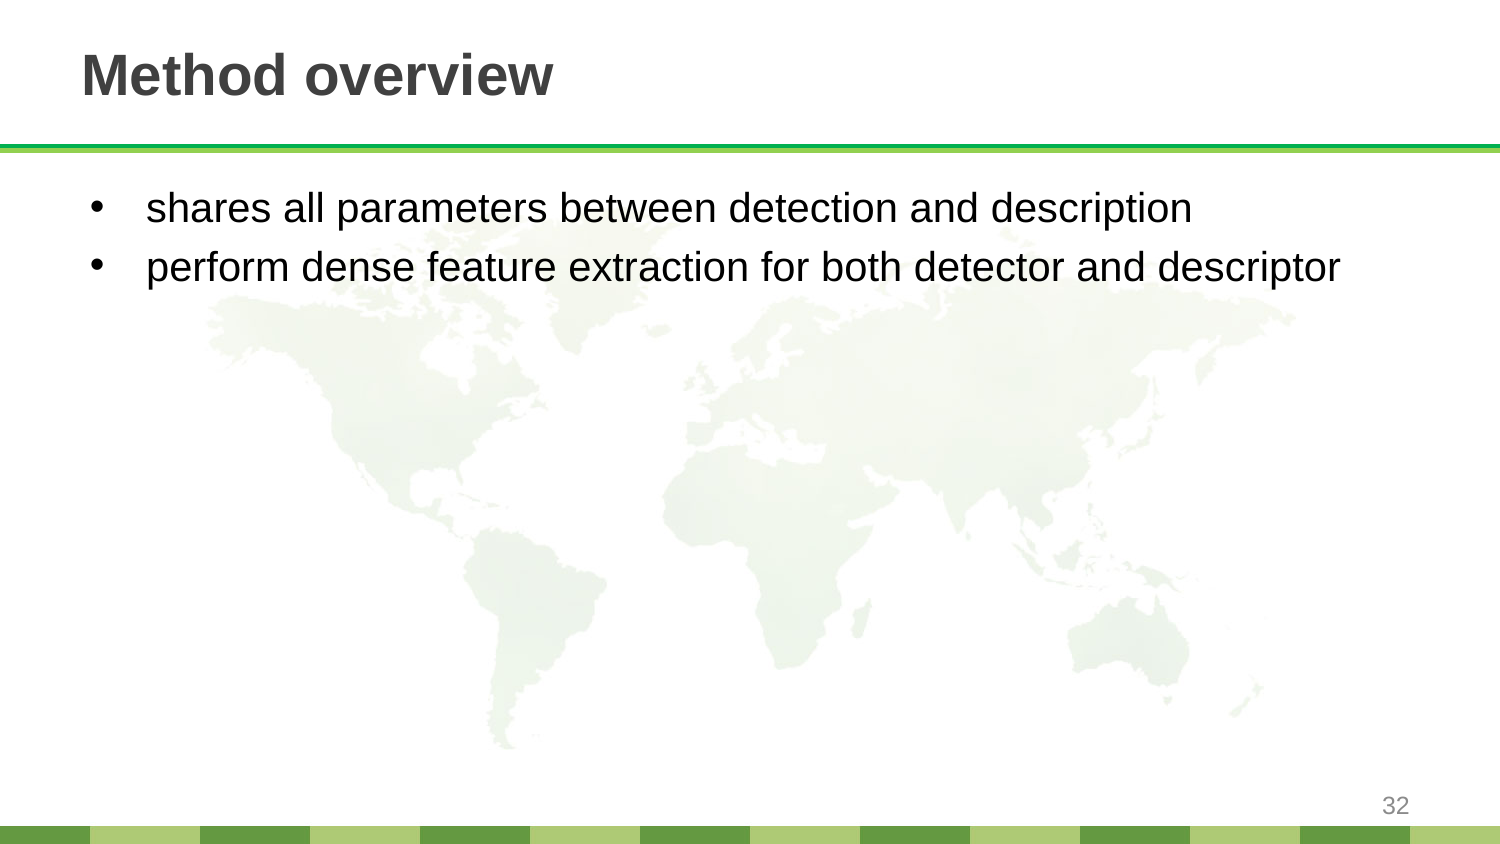

# Method overview
shares all parameters between detection and description
perform dense feature extraction for both detector and descriptor

32